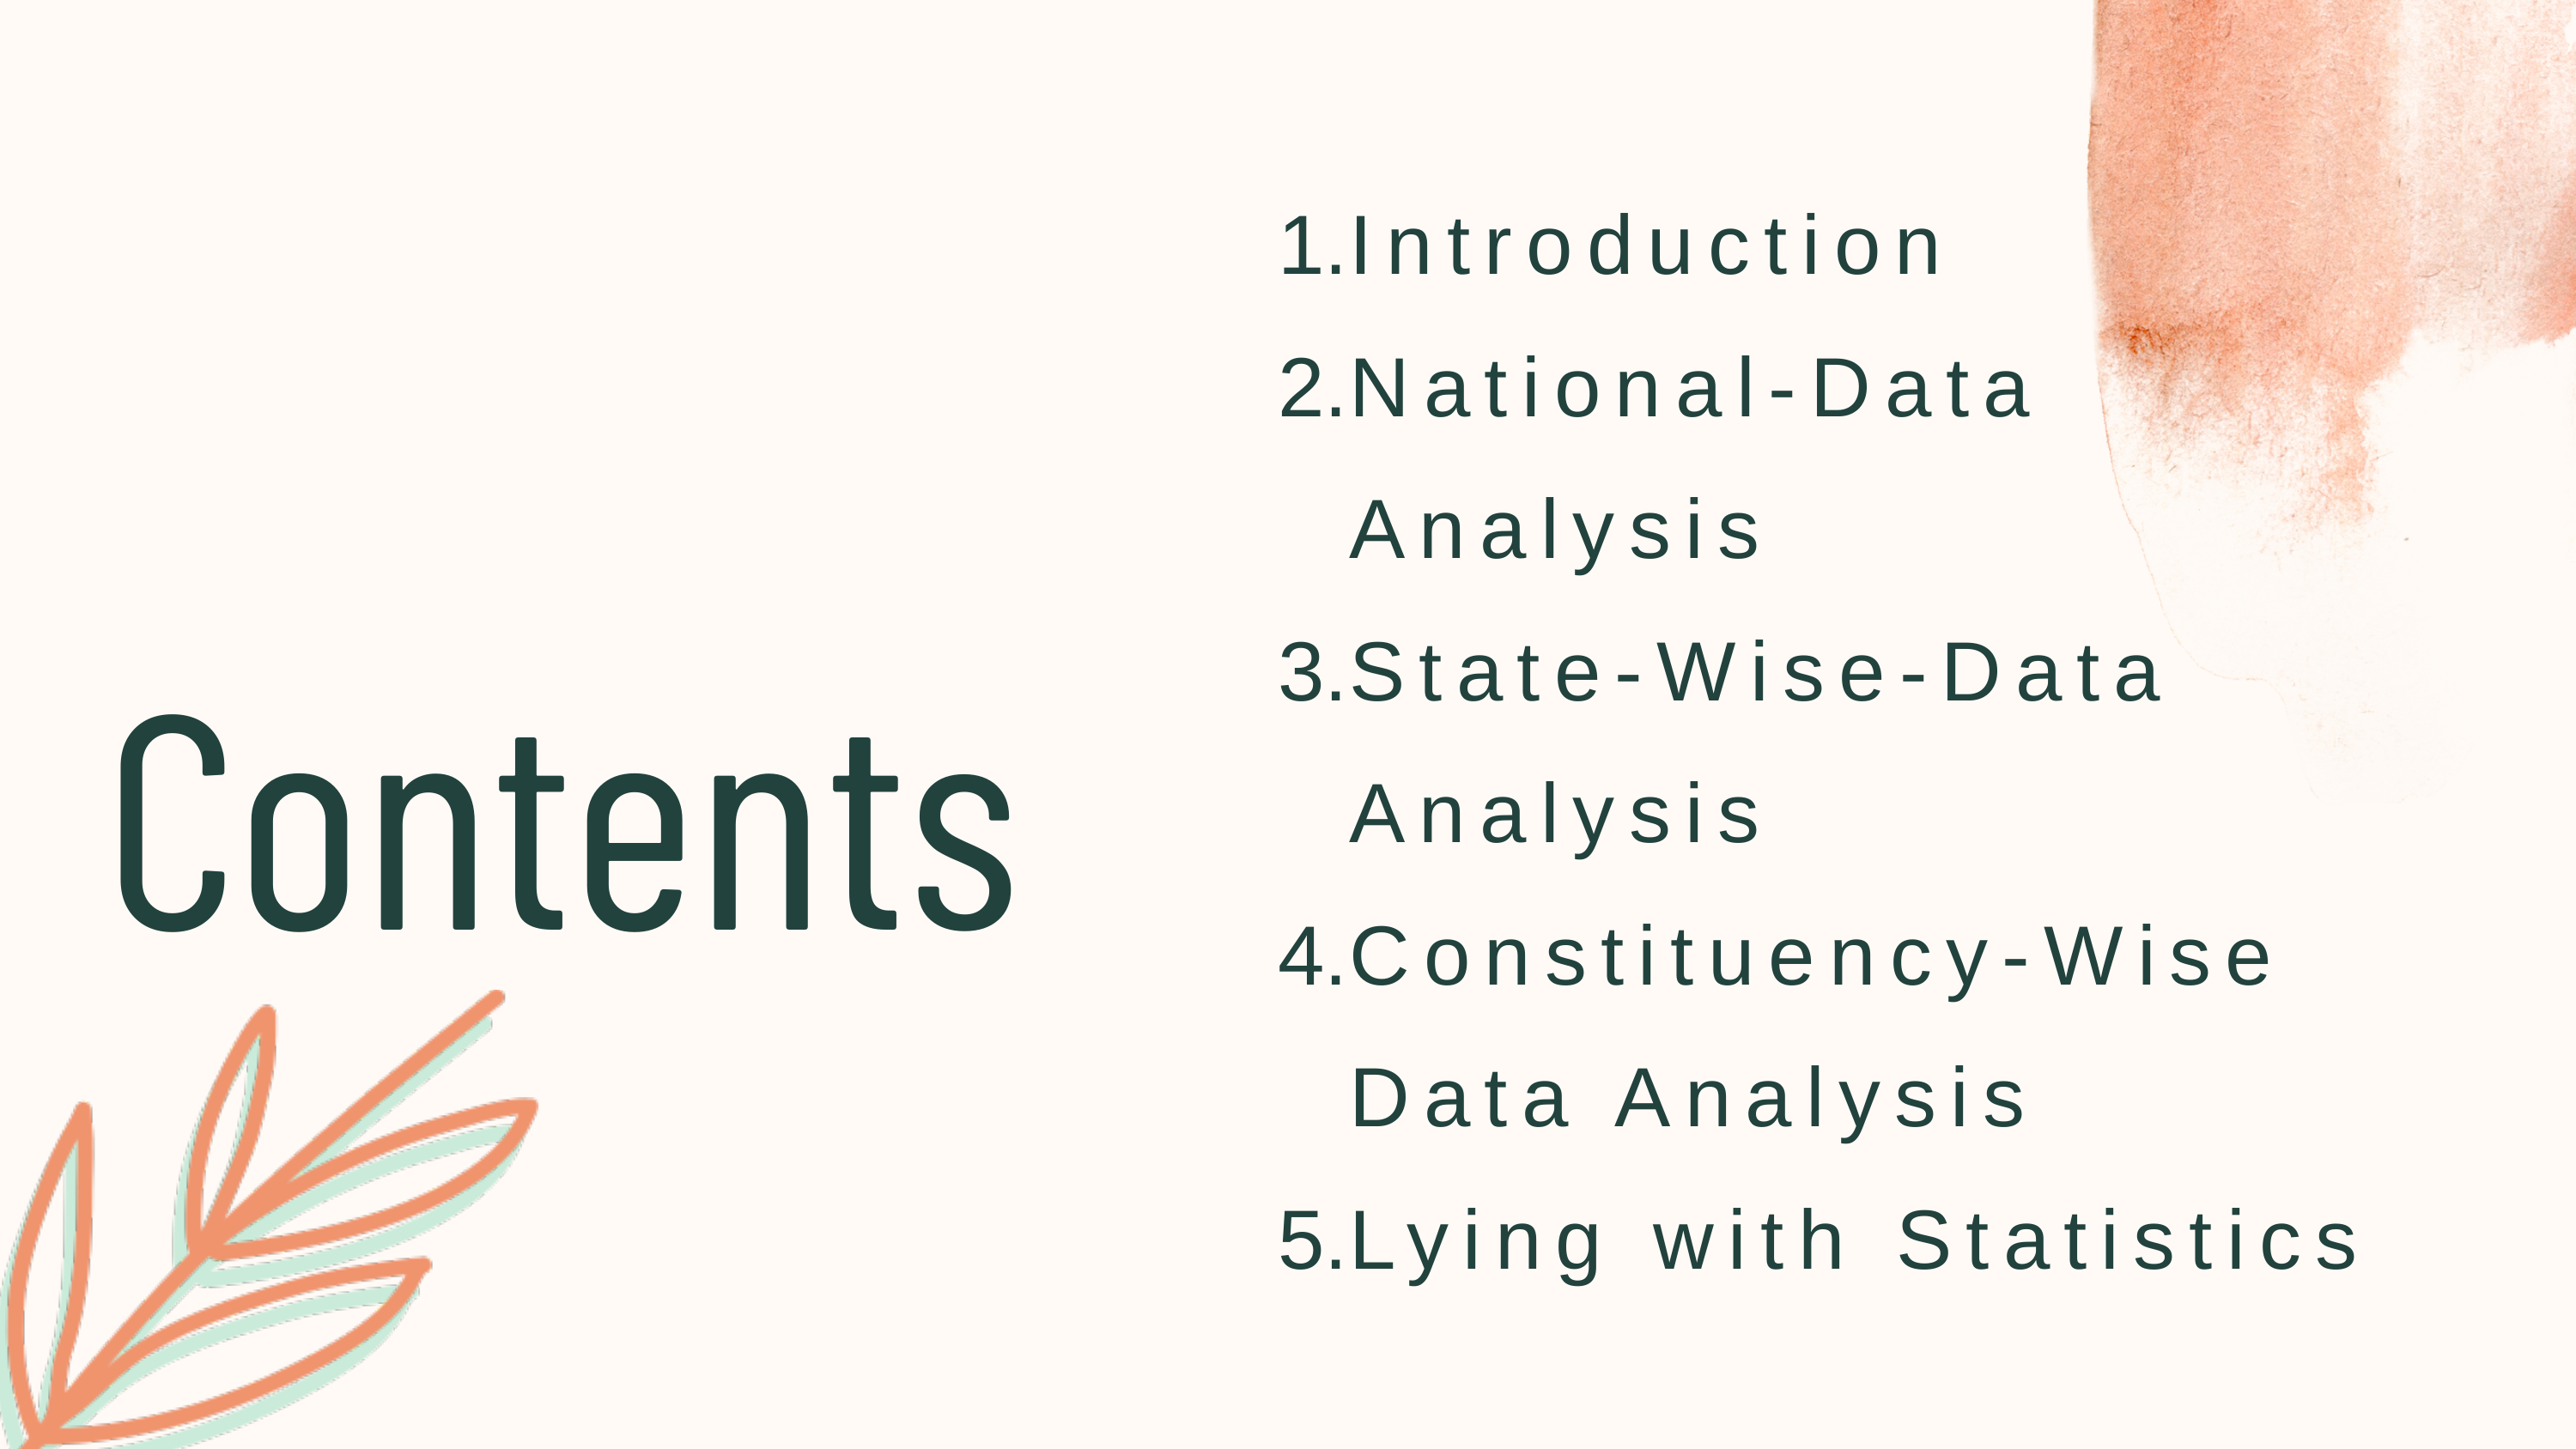

Introduction
National-Data Analysis
State-Wise-Data Analysis
Constituency-Wise Data Analysis
Lying with Statistics
Contents